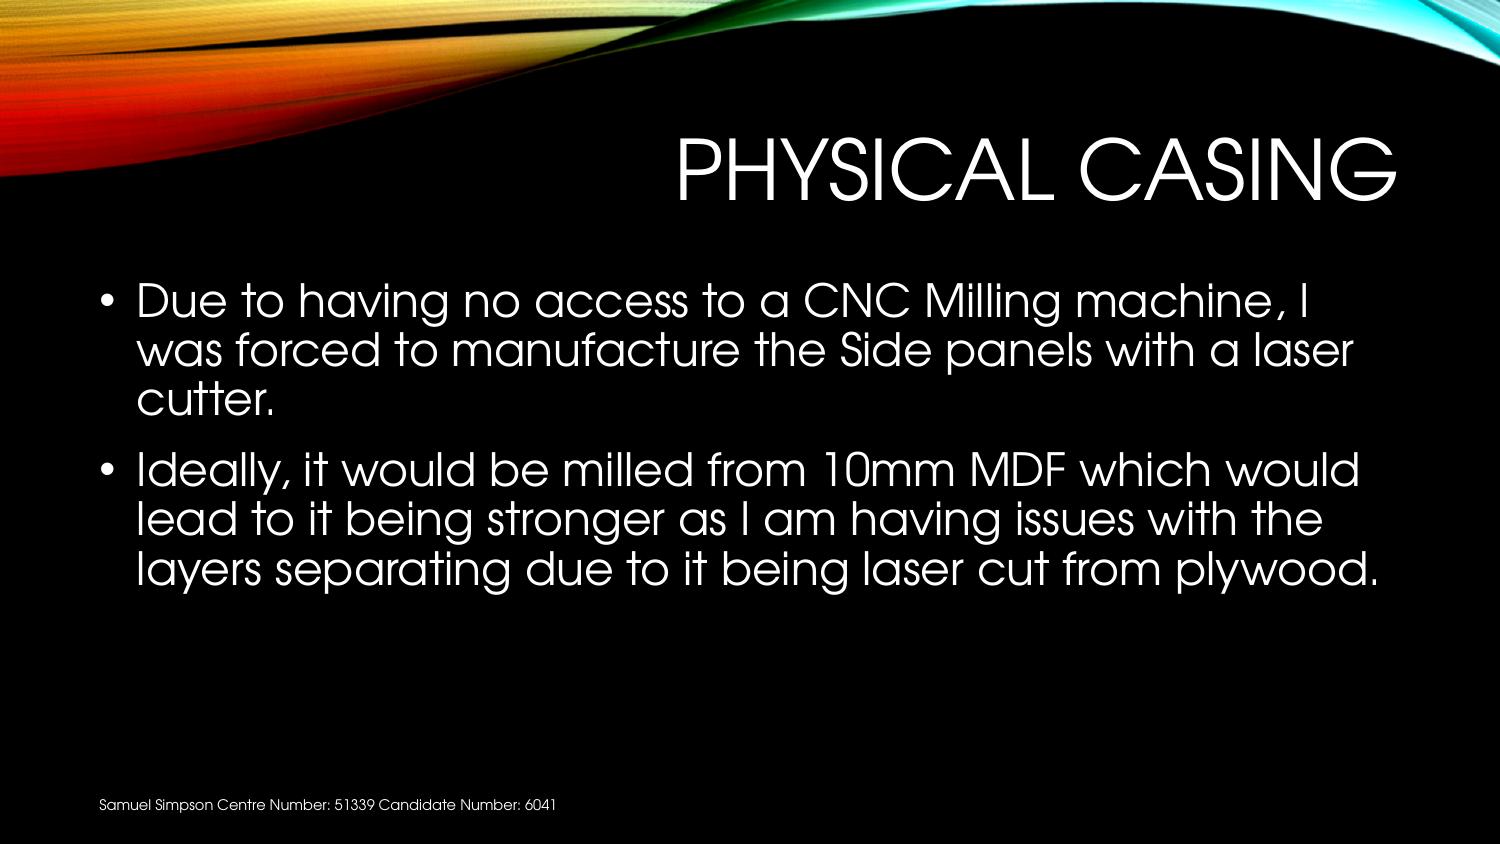

# Physical Casing
Due to having no access to a CNC Milling machine, I was forced to manufacture the Side panels with a laser cutter.
Ideally, it would be milled from 10mm MDF which would lead to it being stronger as I am having issues with the layers separating due to it being laser cut from plywood.

Samuel Simpson Centre Number: 51339 Candidate Number: 6041